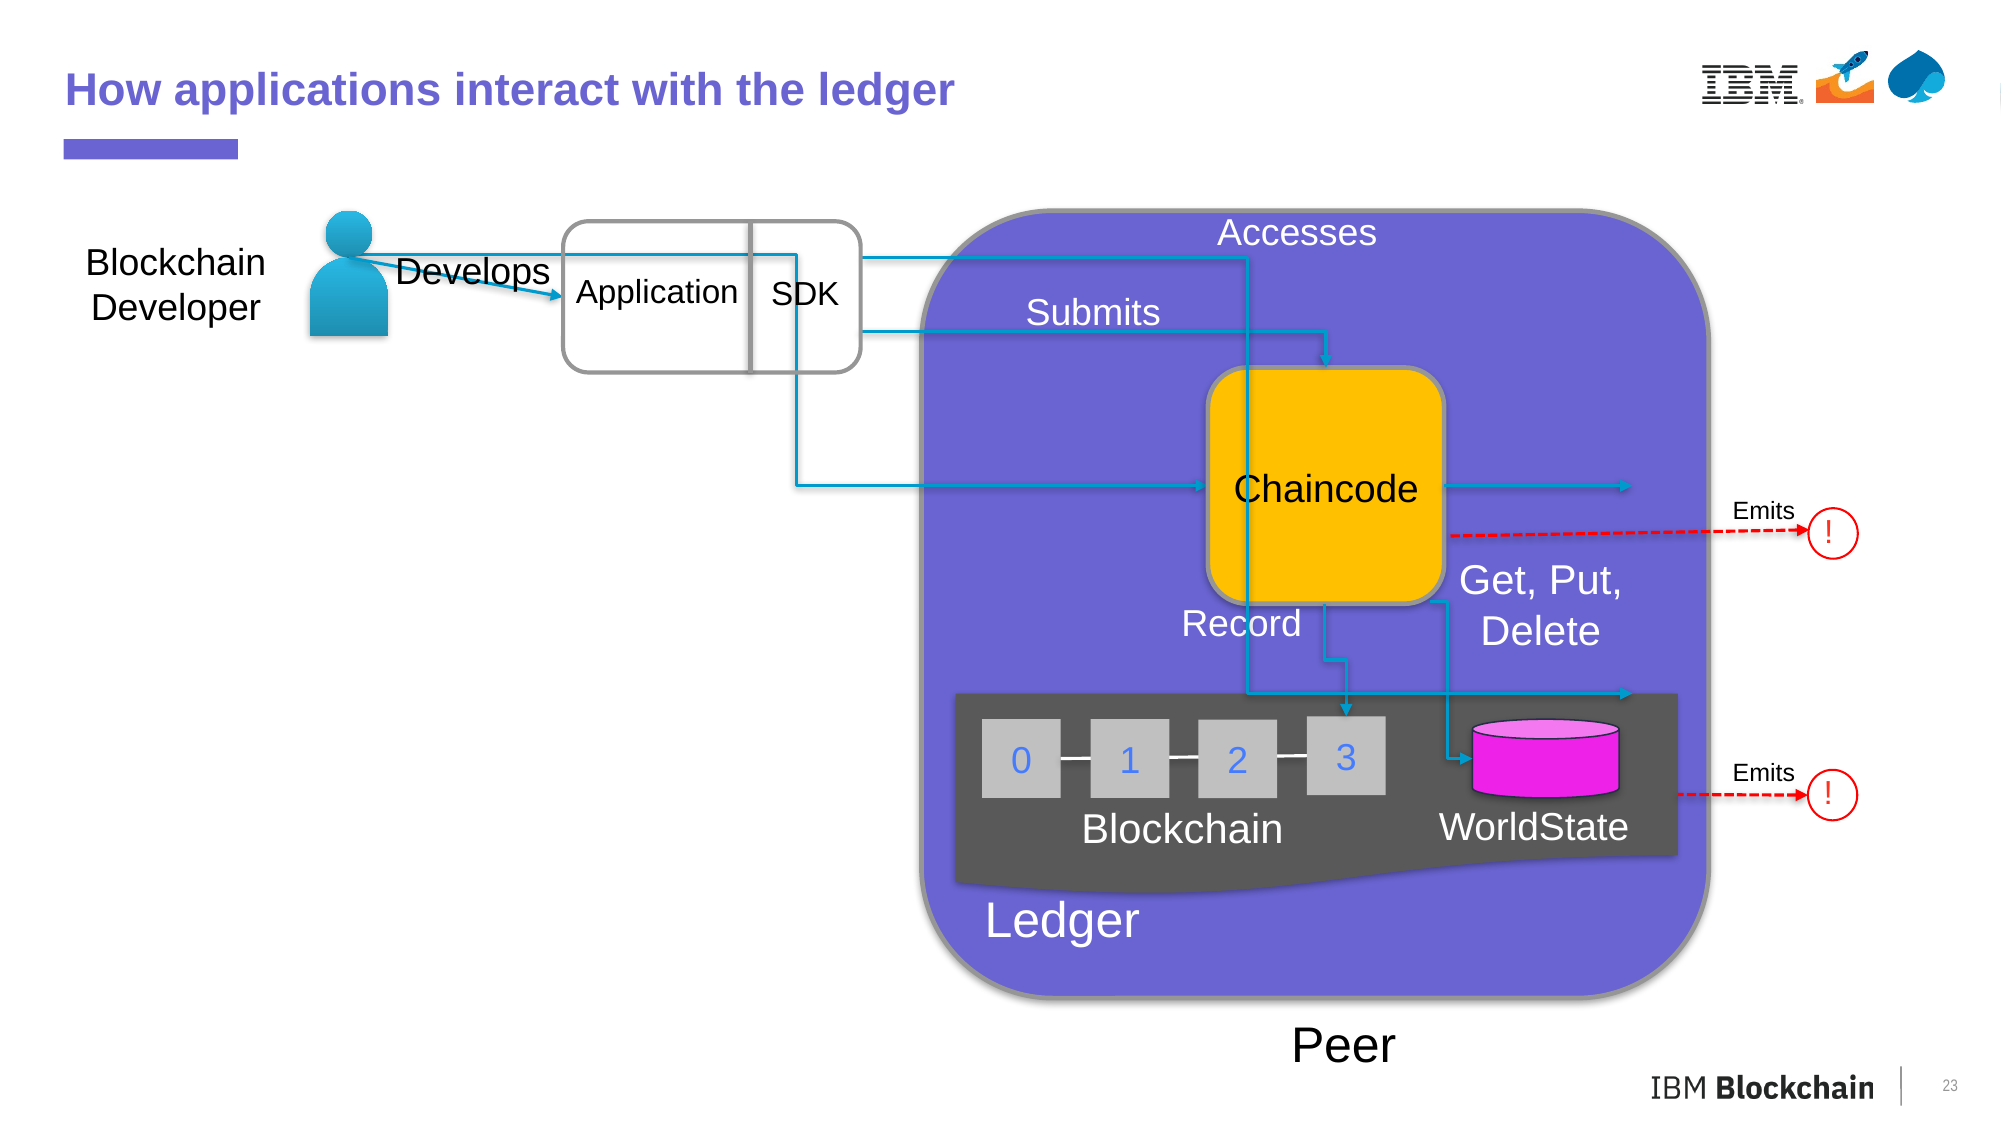

How applications interact with the ledger
Accesses

Application
SDK
Blockchain
Developer
Develops
Submits
Chaincode
Emits
!

Get, Put, Delete
Record

3
0
1

2
Emits
!

WorldState
Blockchain
Ledger
Peer